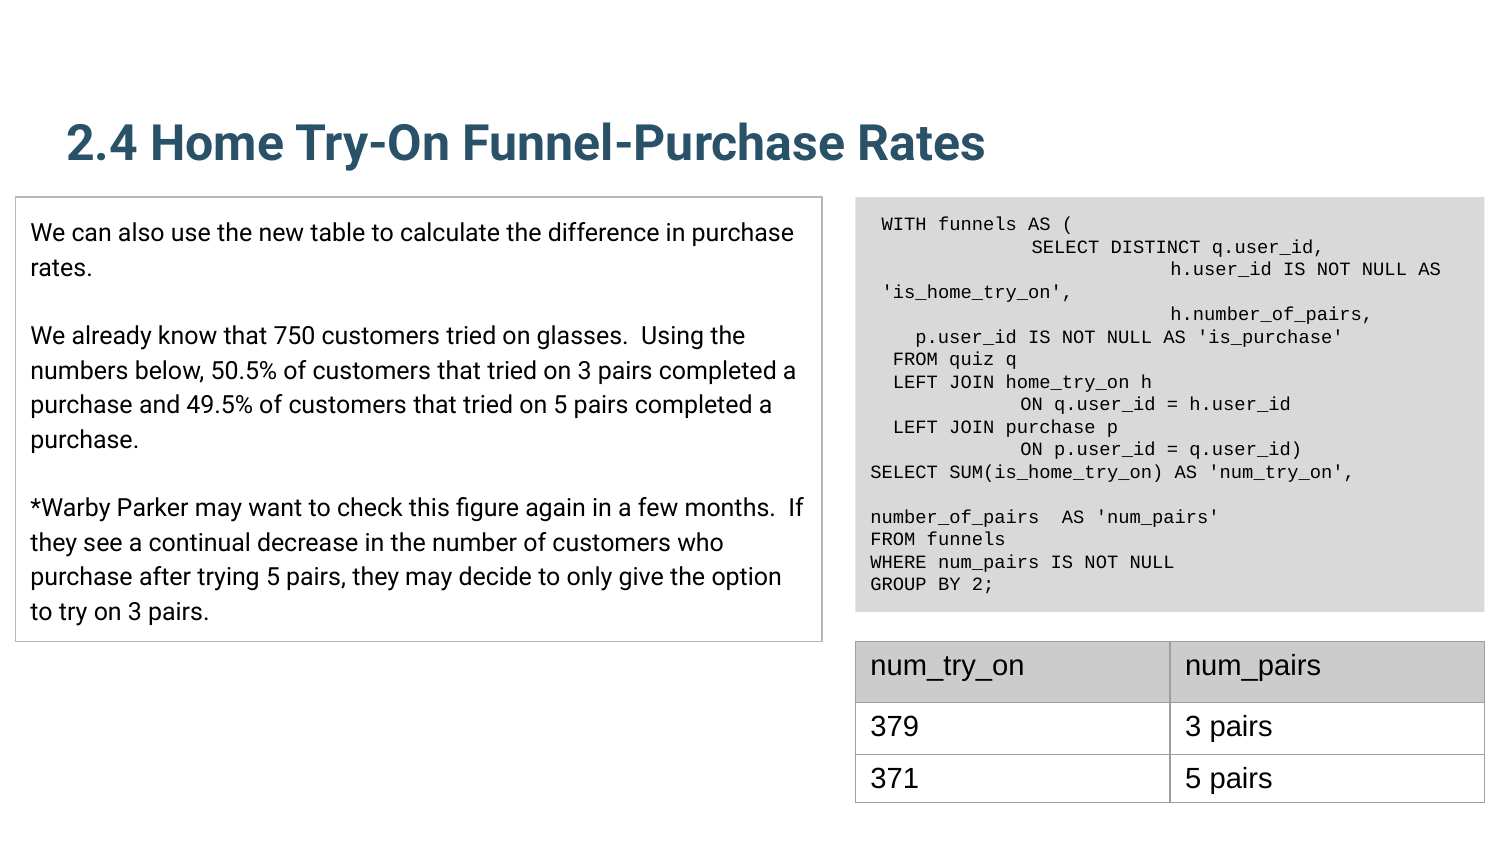

2.4 Home Try-On Funnel-Purchase Rates
We can also use the new table to calculate the difference in purchase rates.

We already know that 750 customers tried on glasses.  Using the numbers below, 50.5% of customers that tried on 3 pairs completed a purchase and 49.5% of customers that tried on 5 pairs completed a purchase.

*Warby Parker may want to check this figure again in a few months.  If they see a continual decrease in the number of customers who purchase after trying 5 pairs, they may decide to only give the option to try on 3 pairs.
 WITH funnels AS (
 	 SELECT DISTINCT q.user_id,
 		h.user_id IS NOT NULL AS
 'is_home_try_on',
 		h.number_of_pairs,
    p.user_id IS NOT NULL AS 'is_purchase'
  FROM quiz q
  LEFT JOIN home_try_on h
  	ON q.user_id = h.user_id
  LEFT JOIN purchase p
  	ON p.user_id = q.user_id)
SELECT SUM(is_home_try_on) AS 'num_try_on',
			 number_of_pairs  AS 'num_pairs'
FROM funnels
WHERE num_pairs IS NOT NULL
GROUP BY 2;
| num\_try\_on | num\_pairs |
| --- | --- |
| 379 | 3 pairs |
| 371 | 5 pairs |